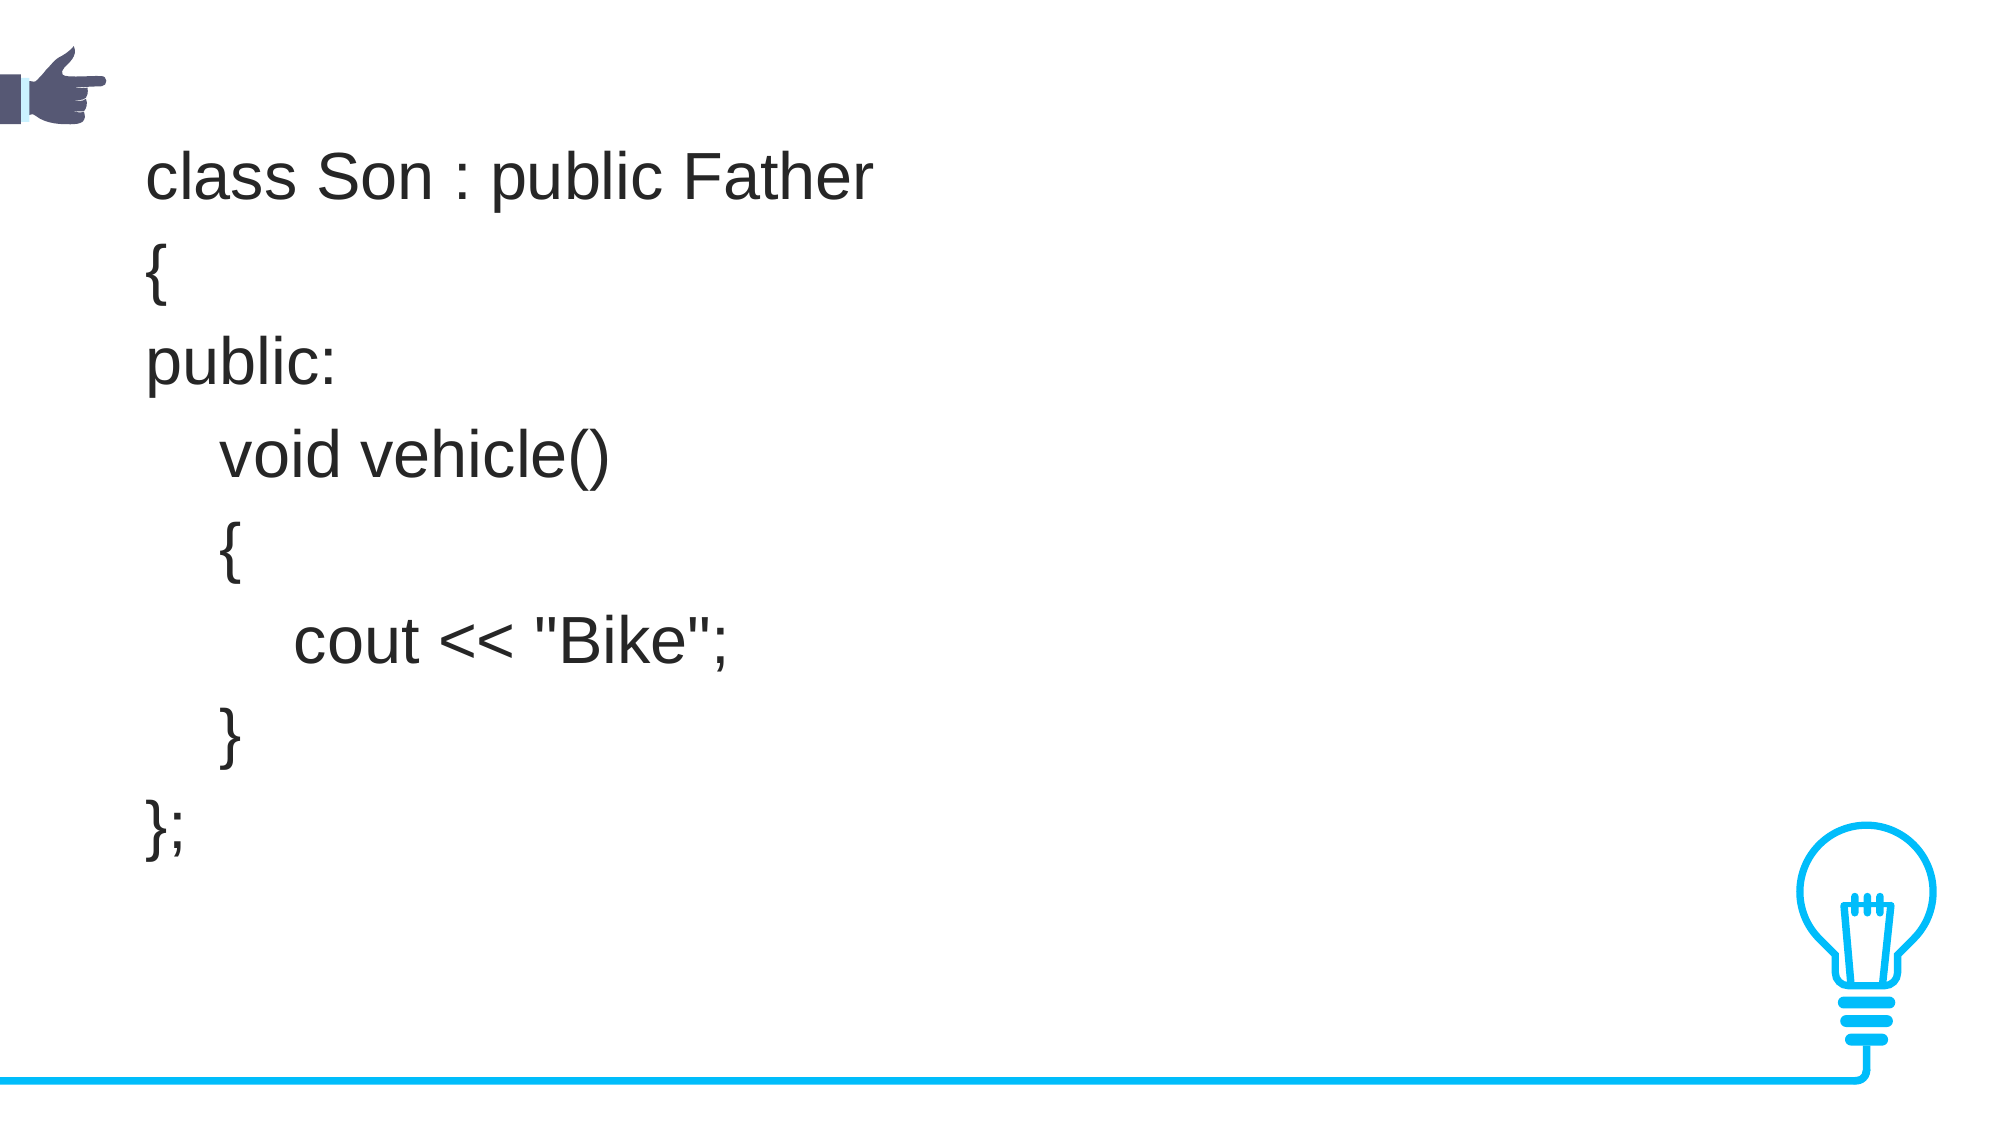

class Son : public Father
{
public:
    void vehicle()
    {
        cout << "Bike";
    }
};